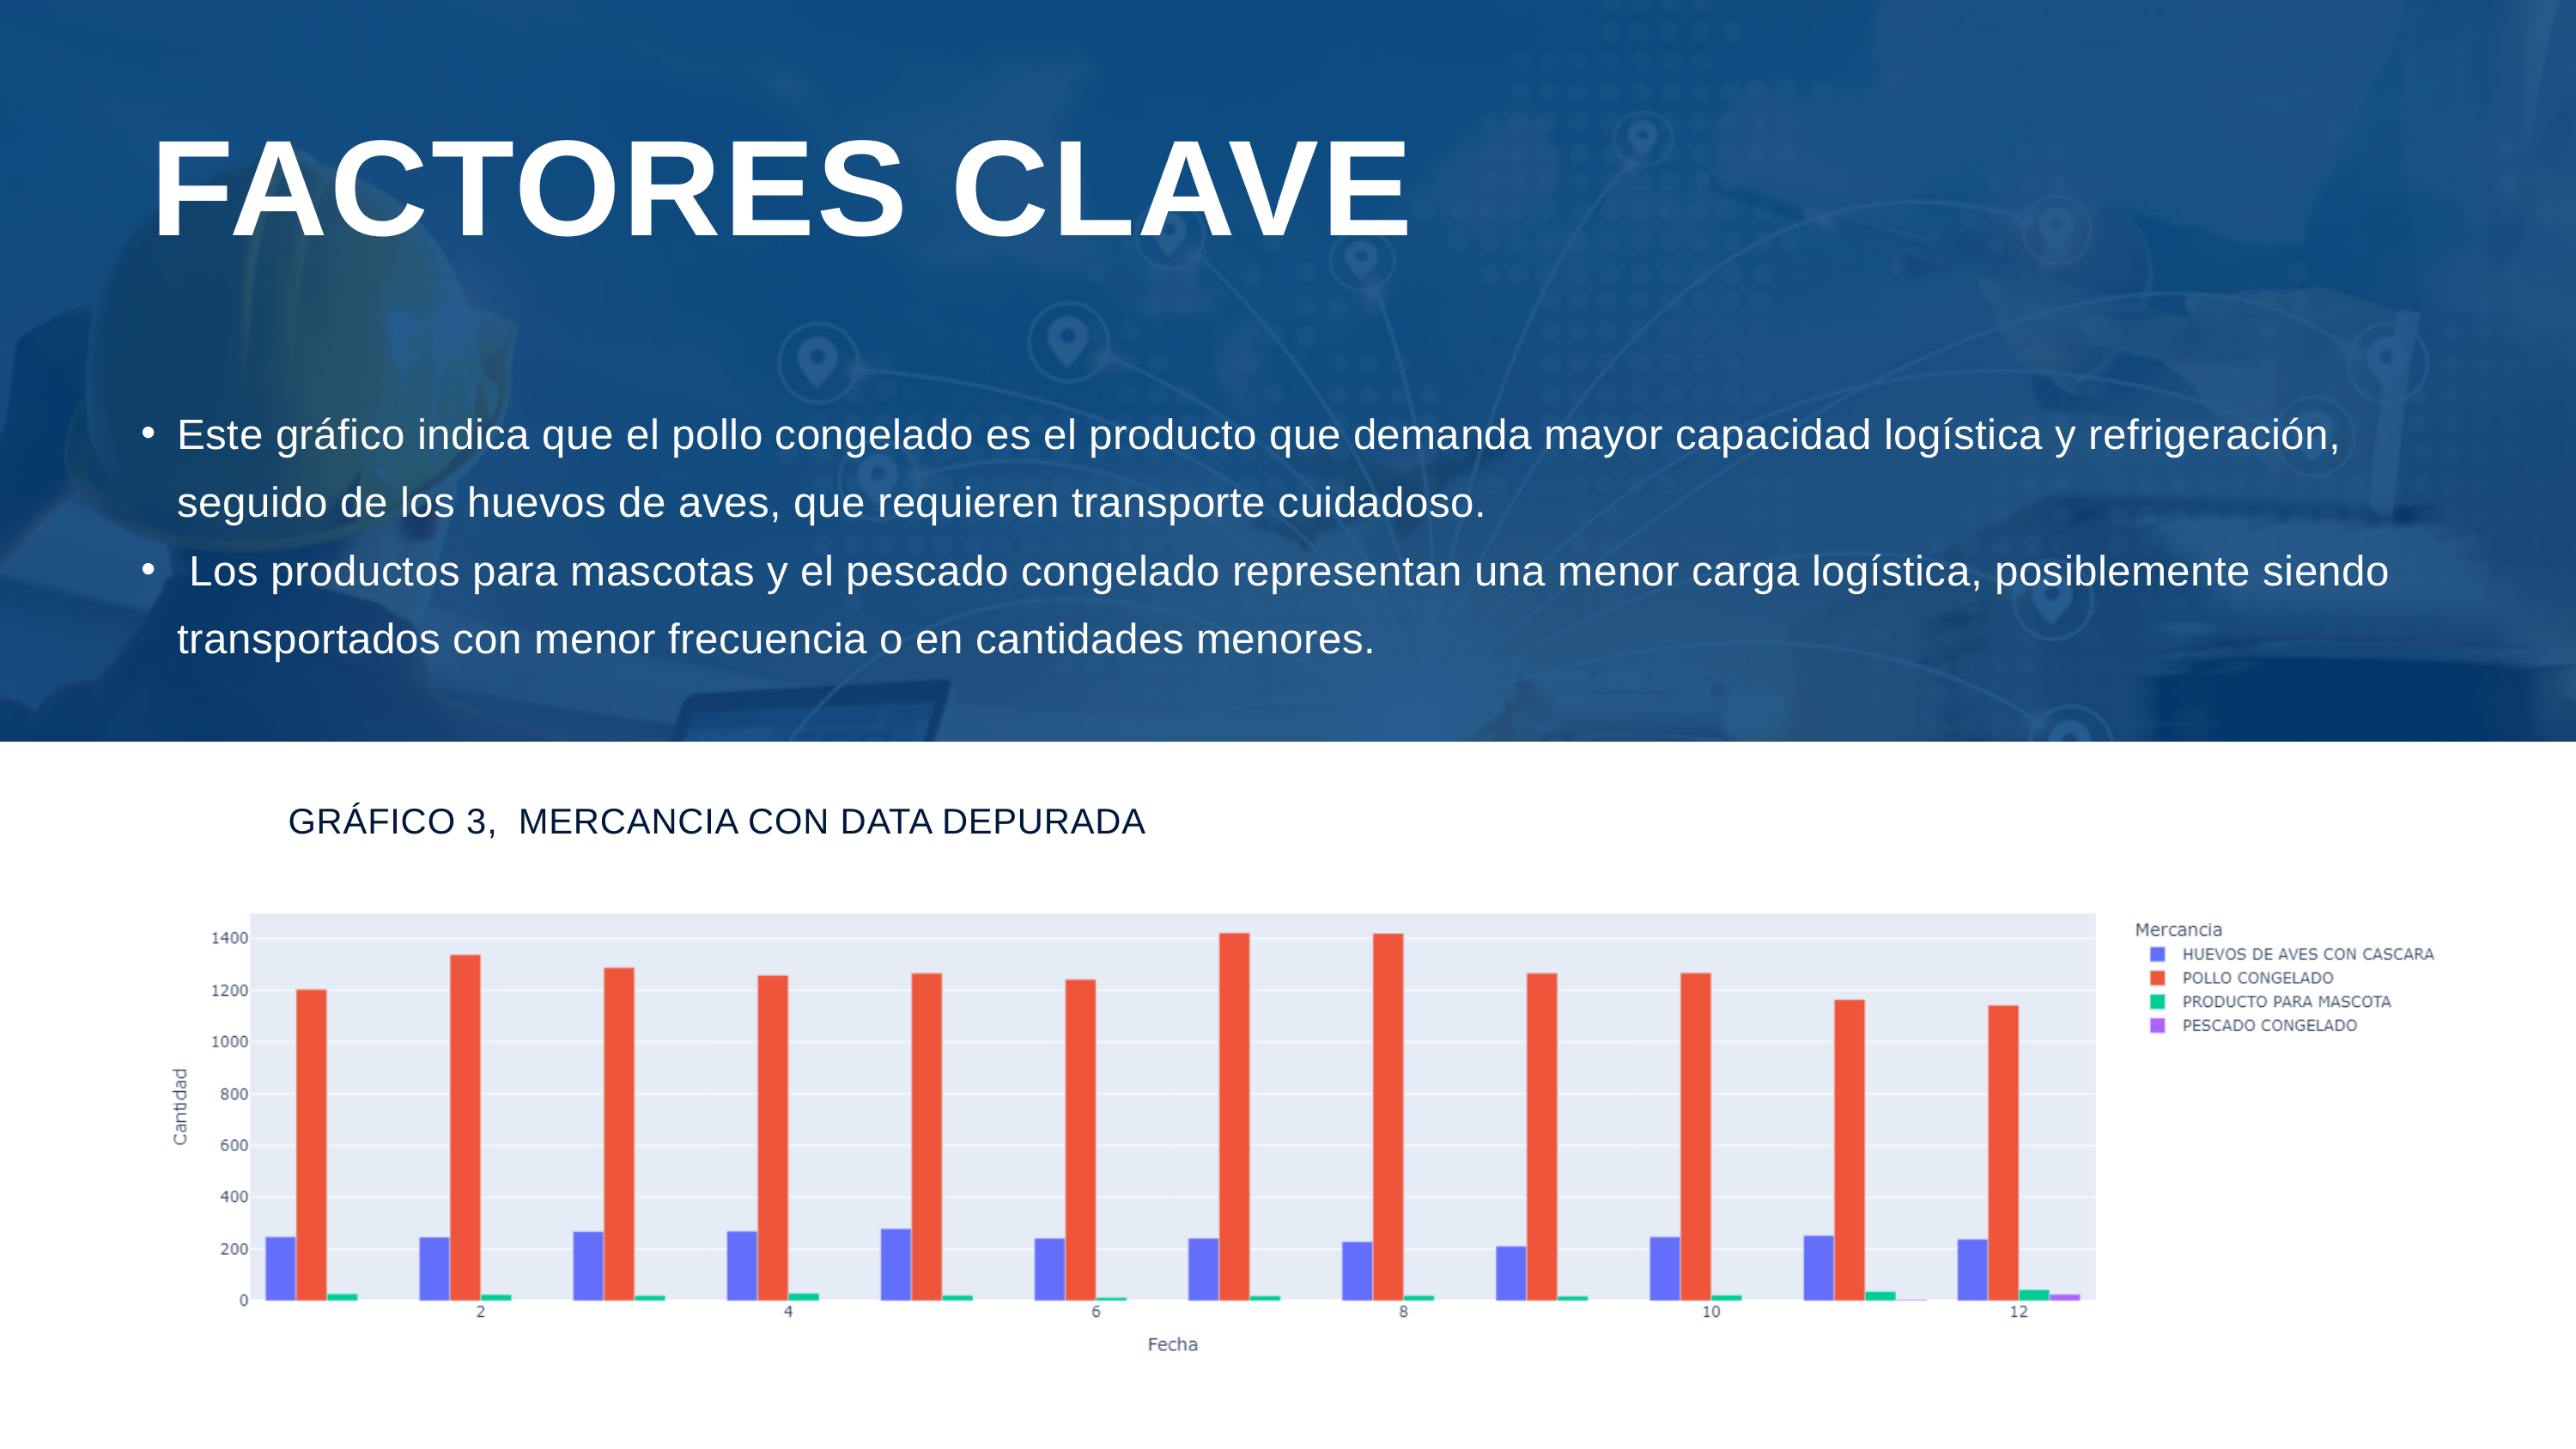

FACTORES CLAVE
Este gráfico indica que el pollo congelado es el producto que demanda mayor capacidad logística y refrigeración, seguido de los huevos de aves, que requieren transporte cuidadoso.
 Los productos para mascotas y el pescado congelado representan una menor carga logística, posiblemente siendo transportados con menor frecuencia o en cantidades menores.

GRÁFICO 3,  MERCANCIA CON DATA DEPURADA